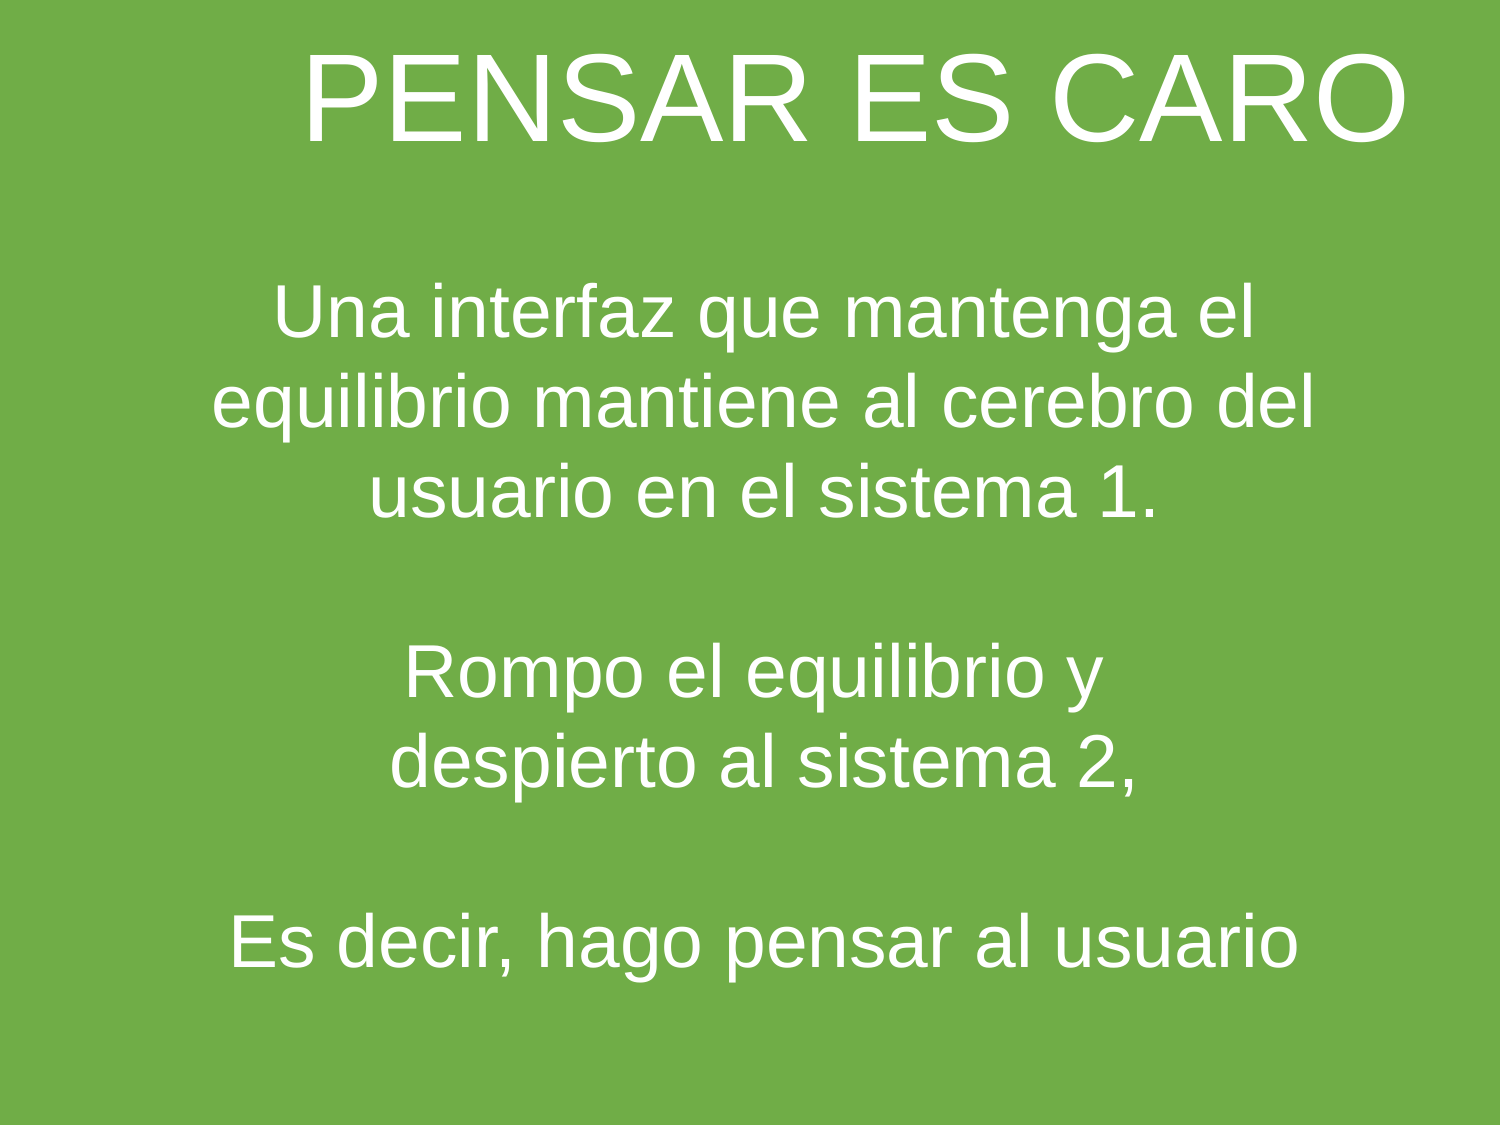

# ​PENSAR ES CARO
Una interfaz que mantenga el equilibrio mantiene al cerebro del usuario en el sistema 1.

Rompo el equilibrio y
despierto al sistema 2,

Es decir, hago pensar al usuario